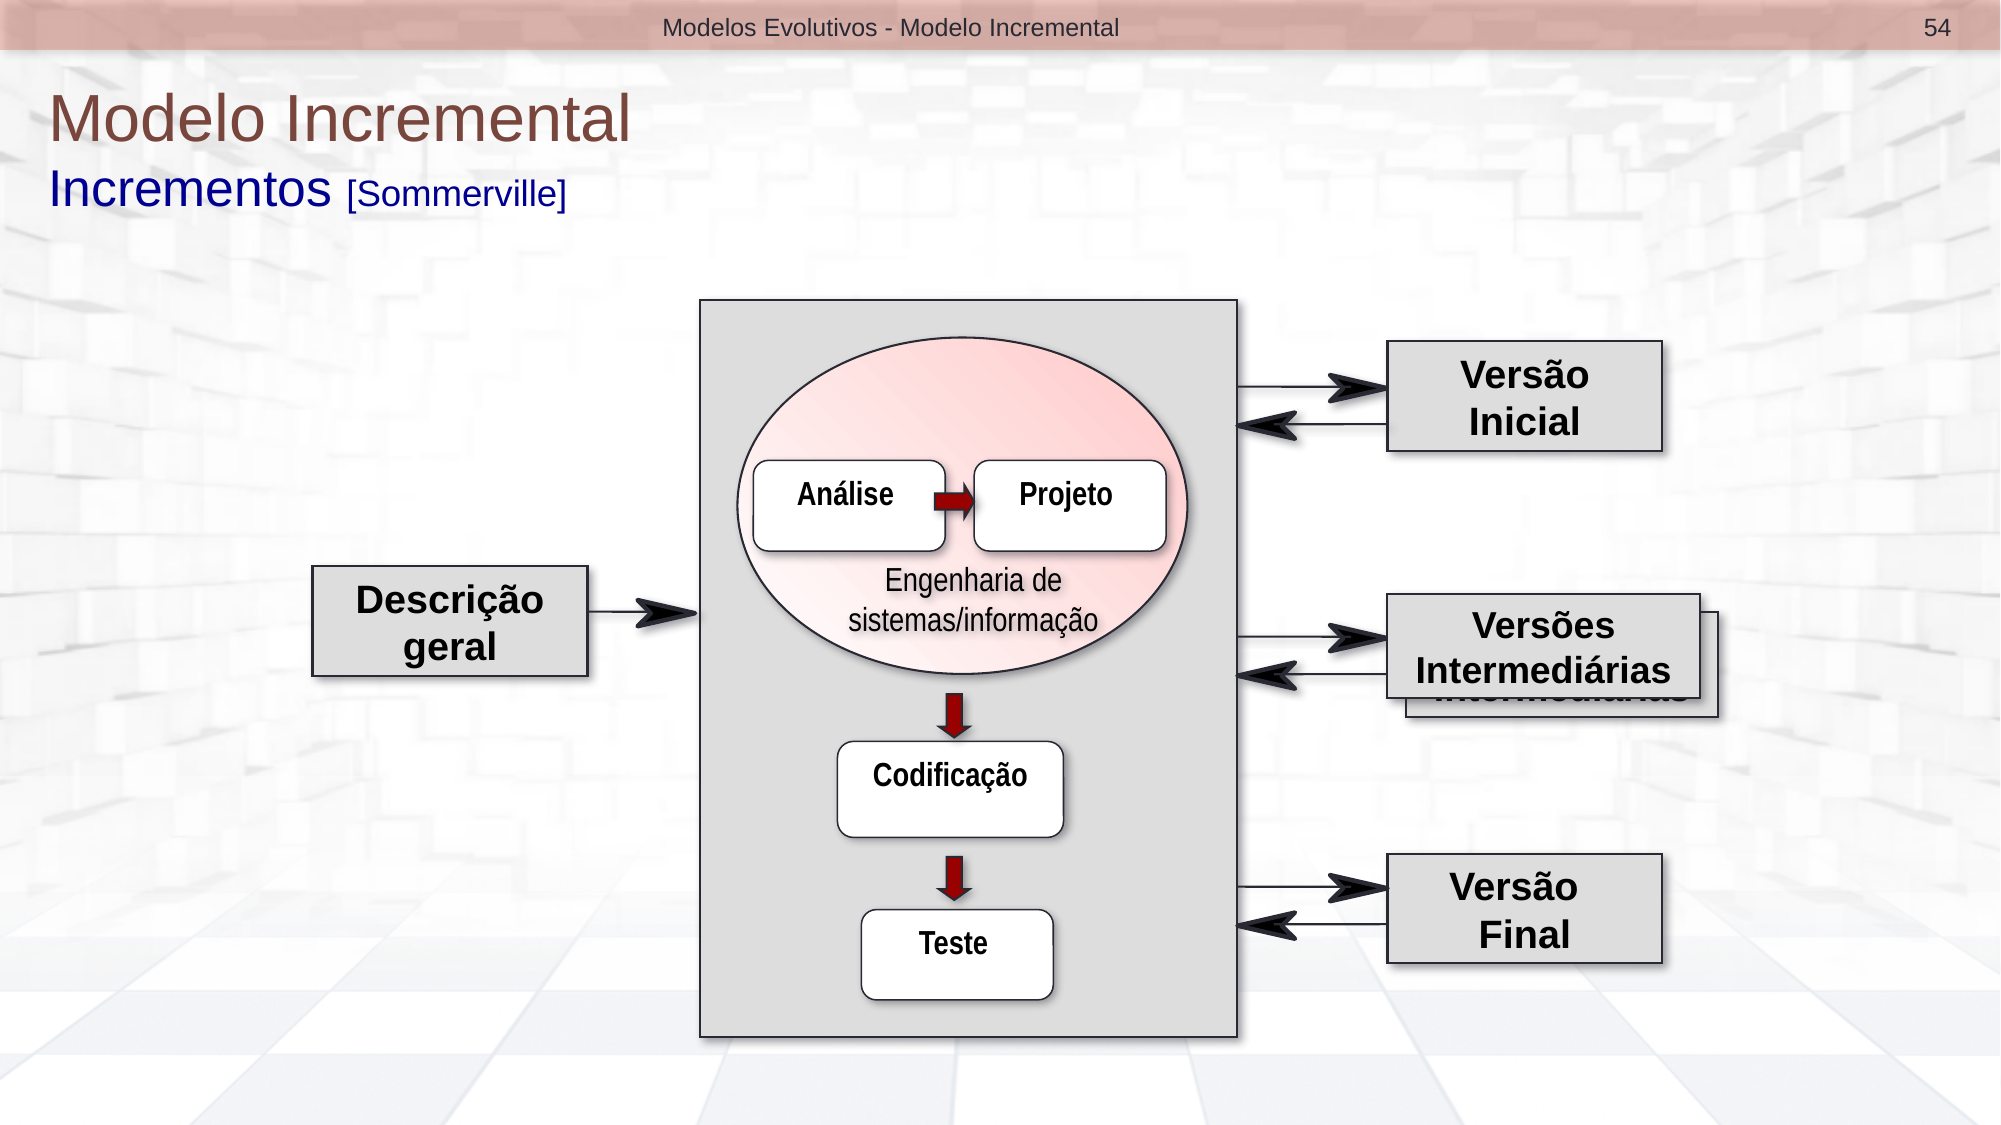

54
Modelos Evolutivos - Modelo Incremental
# Modelo Incremental Incrementos [Sommerville]

Versão Inicial

Análise
Projeto

Engenharia de sistemas/informação
Descrição geral
Versões Intermediárias

Versões Intermediárias

Codificação
Versão   Final

Teste